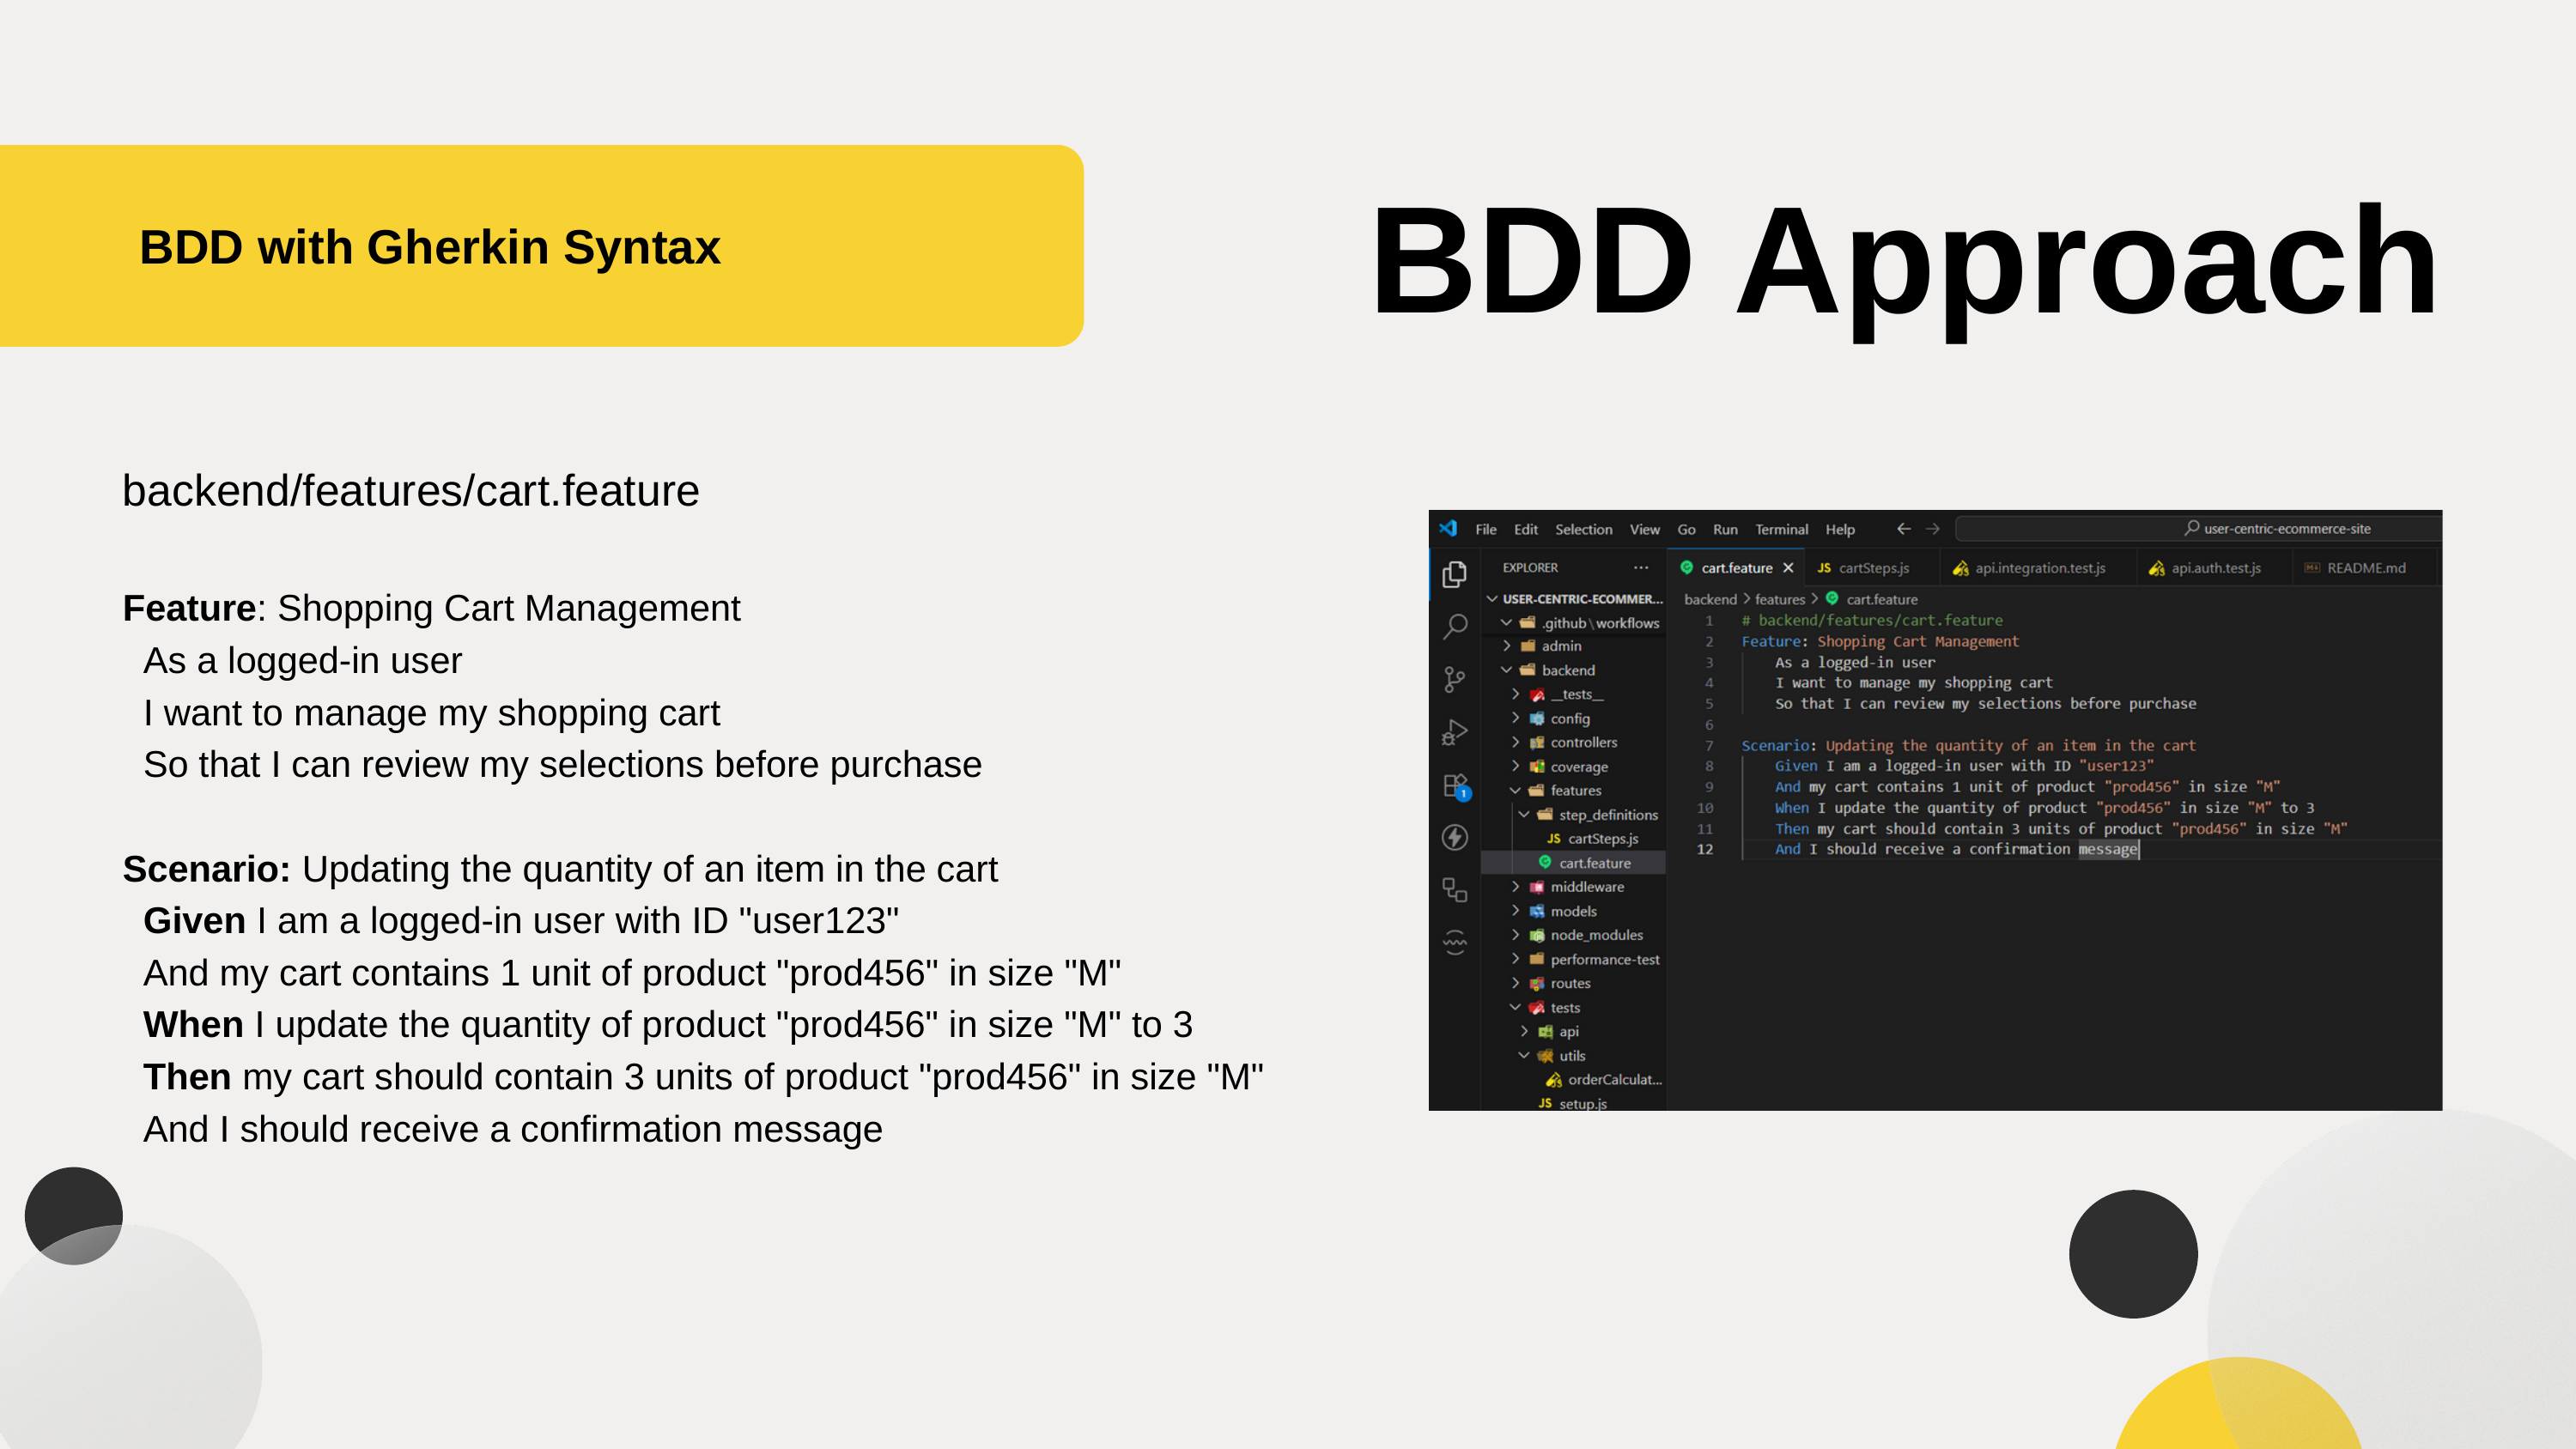

BDD Approach

BDD with Gherkin Syntax
backend/features/cart.feature

Feature: Shopping Cart Management
  As a logged-in user
  I want to manage my shopping cart
  So that I can review my selections before purchase

Scenario: Updating the quantity of an item in the cart
  Given I am a logged-in user with ID "user123"
  And my cart contains 1 unit of product "prod456" in size "M"
  When I update the quantity of product "prod456" in size "M" to 3
  Then my cart should contain 3 units of product "prod456" in size "M"
  And I should receive a confirmation message